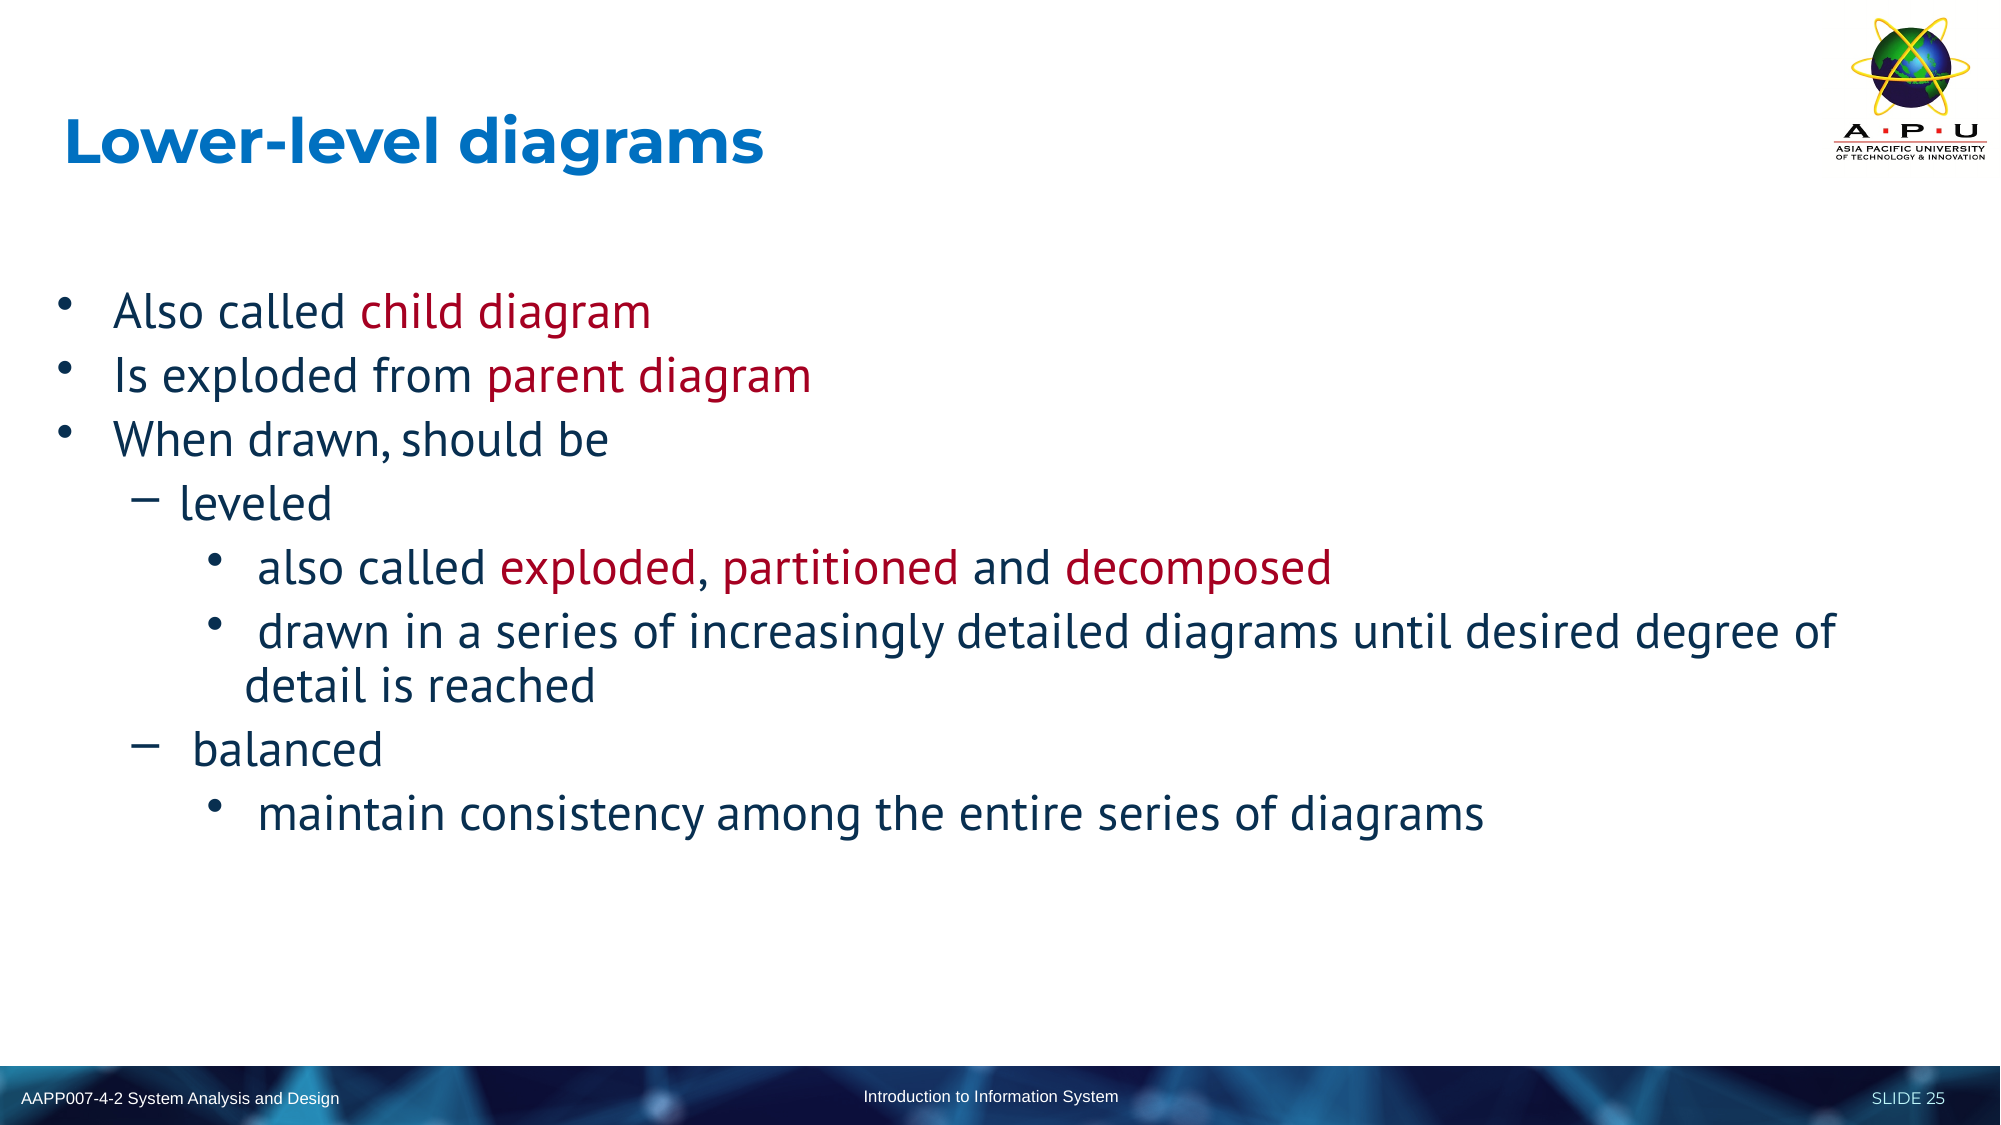

# Lower-level diagrams
Also called child diagram
Is exploded from parent diagram
When drawn, should be
leveled
 also called exploded, partitioned and decomposed
 drawn in a series of increasingly detailed diagrams until desired degree of detail is reached
 balanced
 maintain consistency among the entire series of diagrams